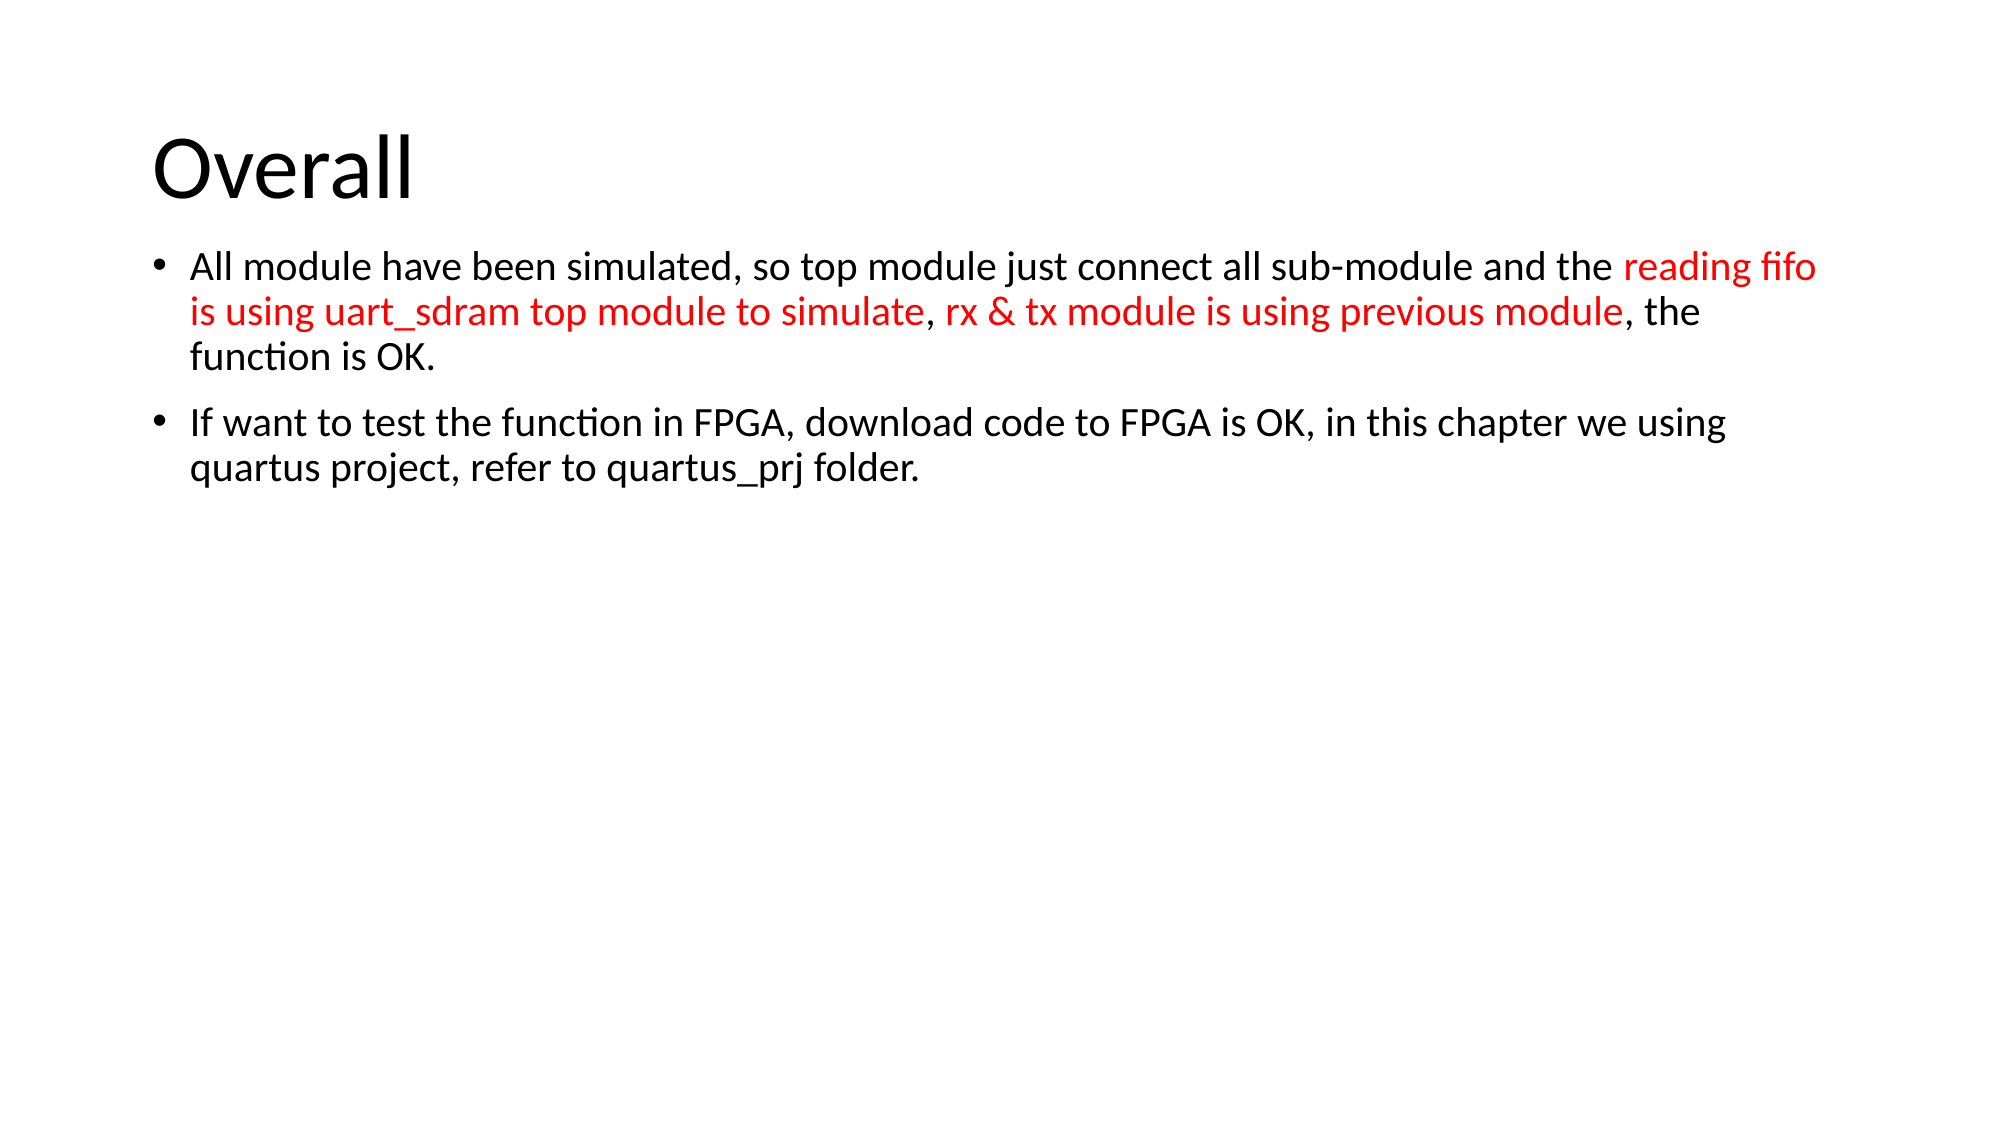

# Overall
All module have been simulated, so top module just connect all sub-module and the reading fifo is using uart_sdram top module to simulate, rx & tx module is using previous module, the function is OK.
If want to test the function in FPGA, download code to FPGA is OK, in this chapter we using quartus project, refer to quartus_prj folder.